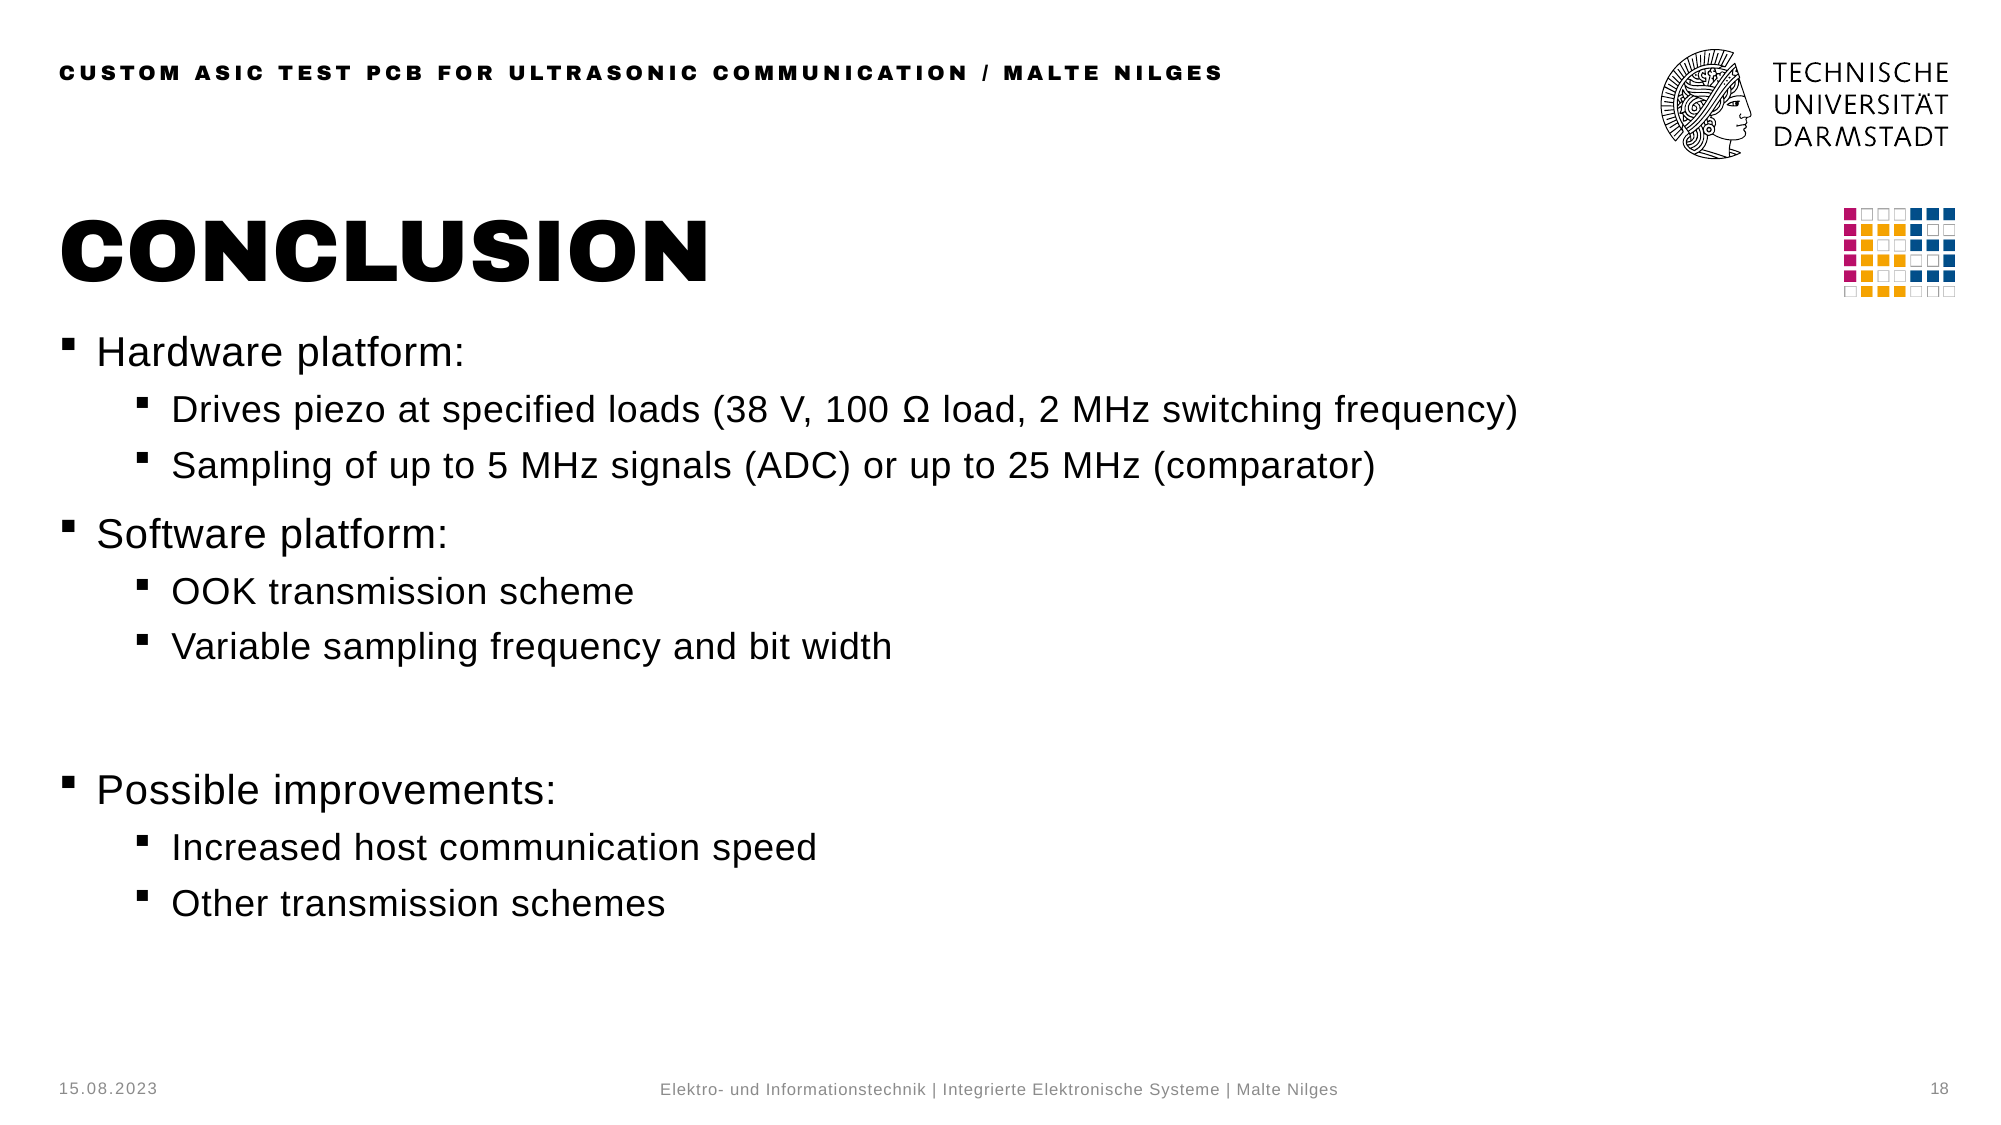

Custom ASIC Test PCB for Ultrasonic Communication / Malte nilges
# CONCLUSION
Hardware platform:
Drives piezo at specified loads (38 V, 100 Ω load, 2 MHz switching frequency)
Sampling of up to 5 MHz signals (ADC) or up to 25 MHz (comparator)
Software platform:
OOK transmission scheme
Variable sampling frequency and bit width

Possible improvements:
Increased host communication speed
Other transmission schemes
15.08.2023
18